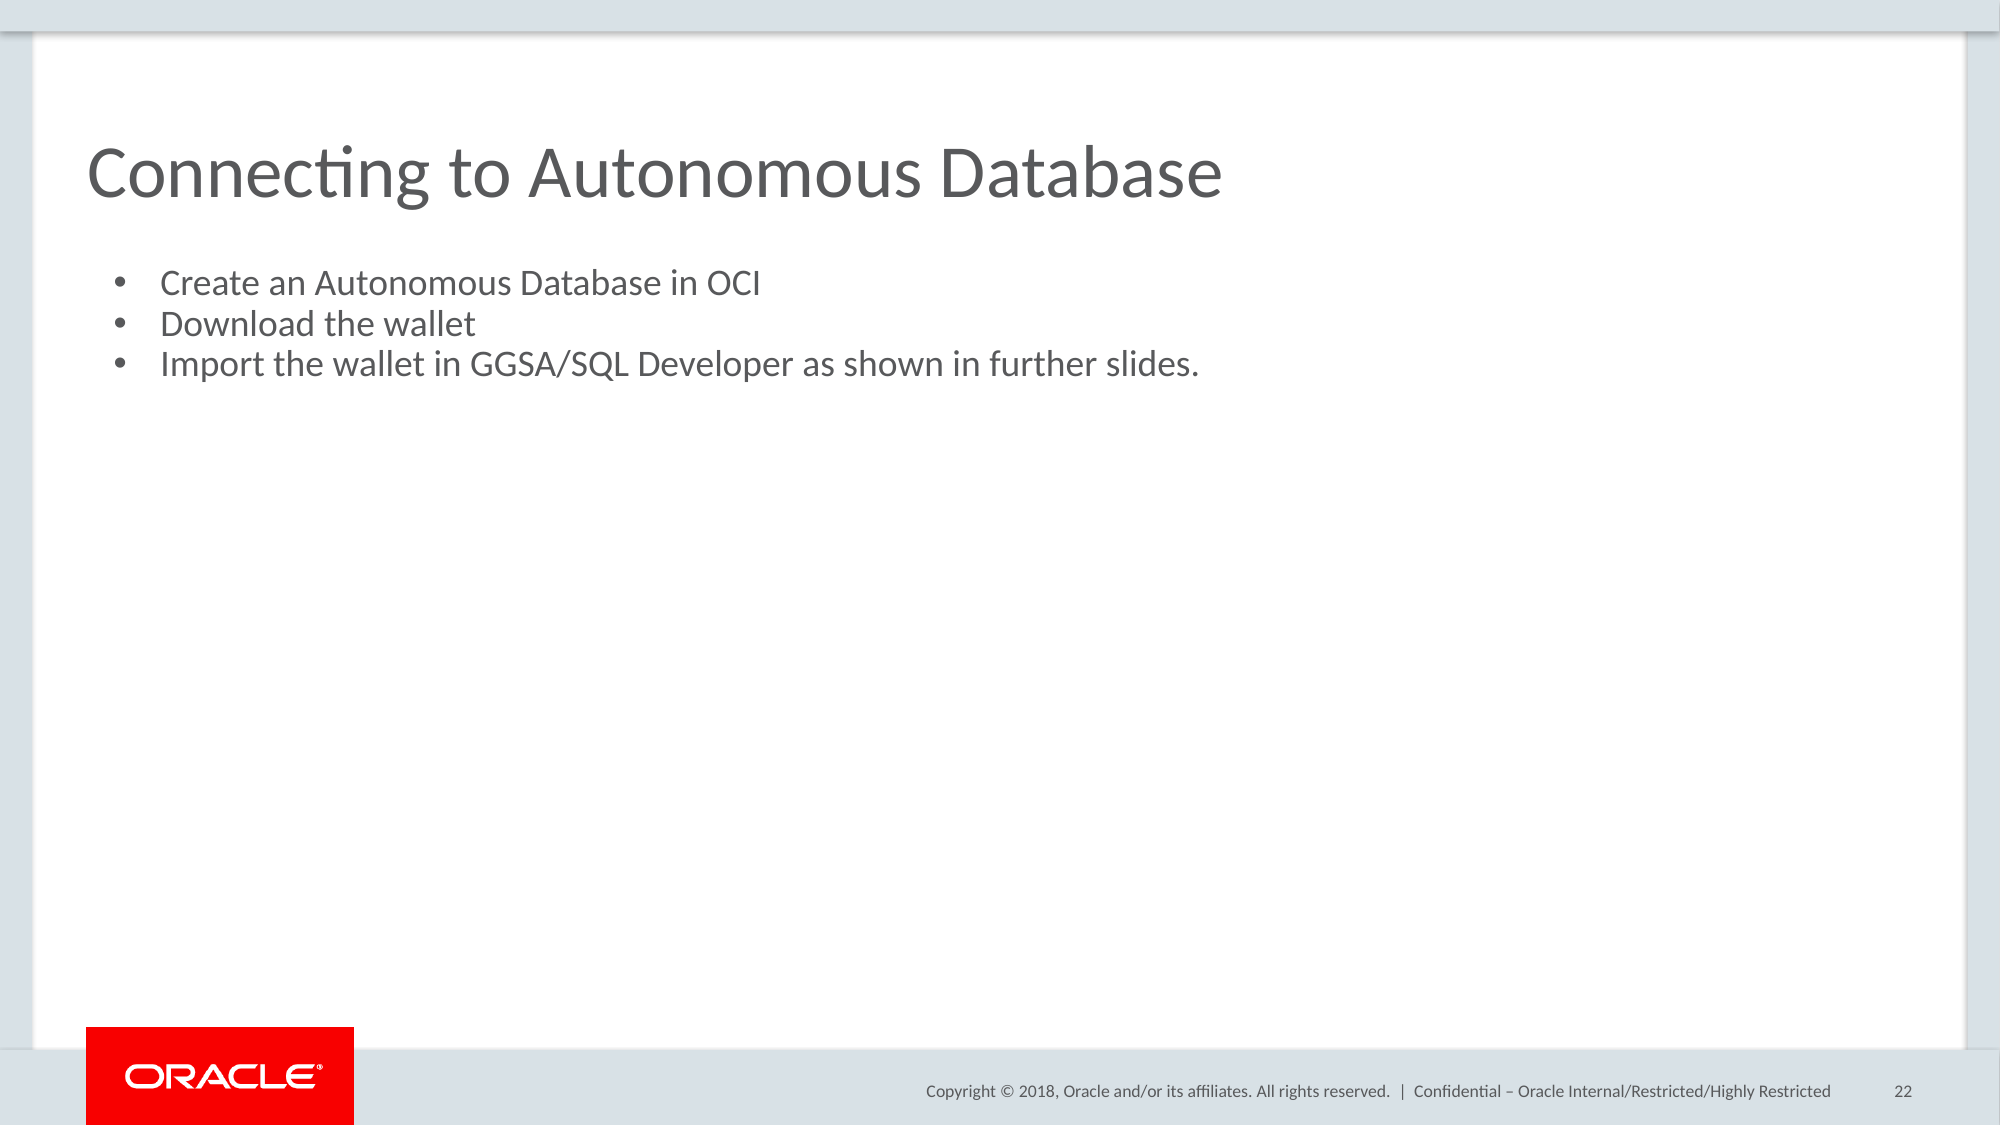

# Connecting to Autonomous Database
Create an Autonomous Database in OCI
Download the wallet
Import the wallet in GGSA/SQL Developer as shown in further slides.

Confidential – Oracle Internal/Restricted/Highly Restricted
22